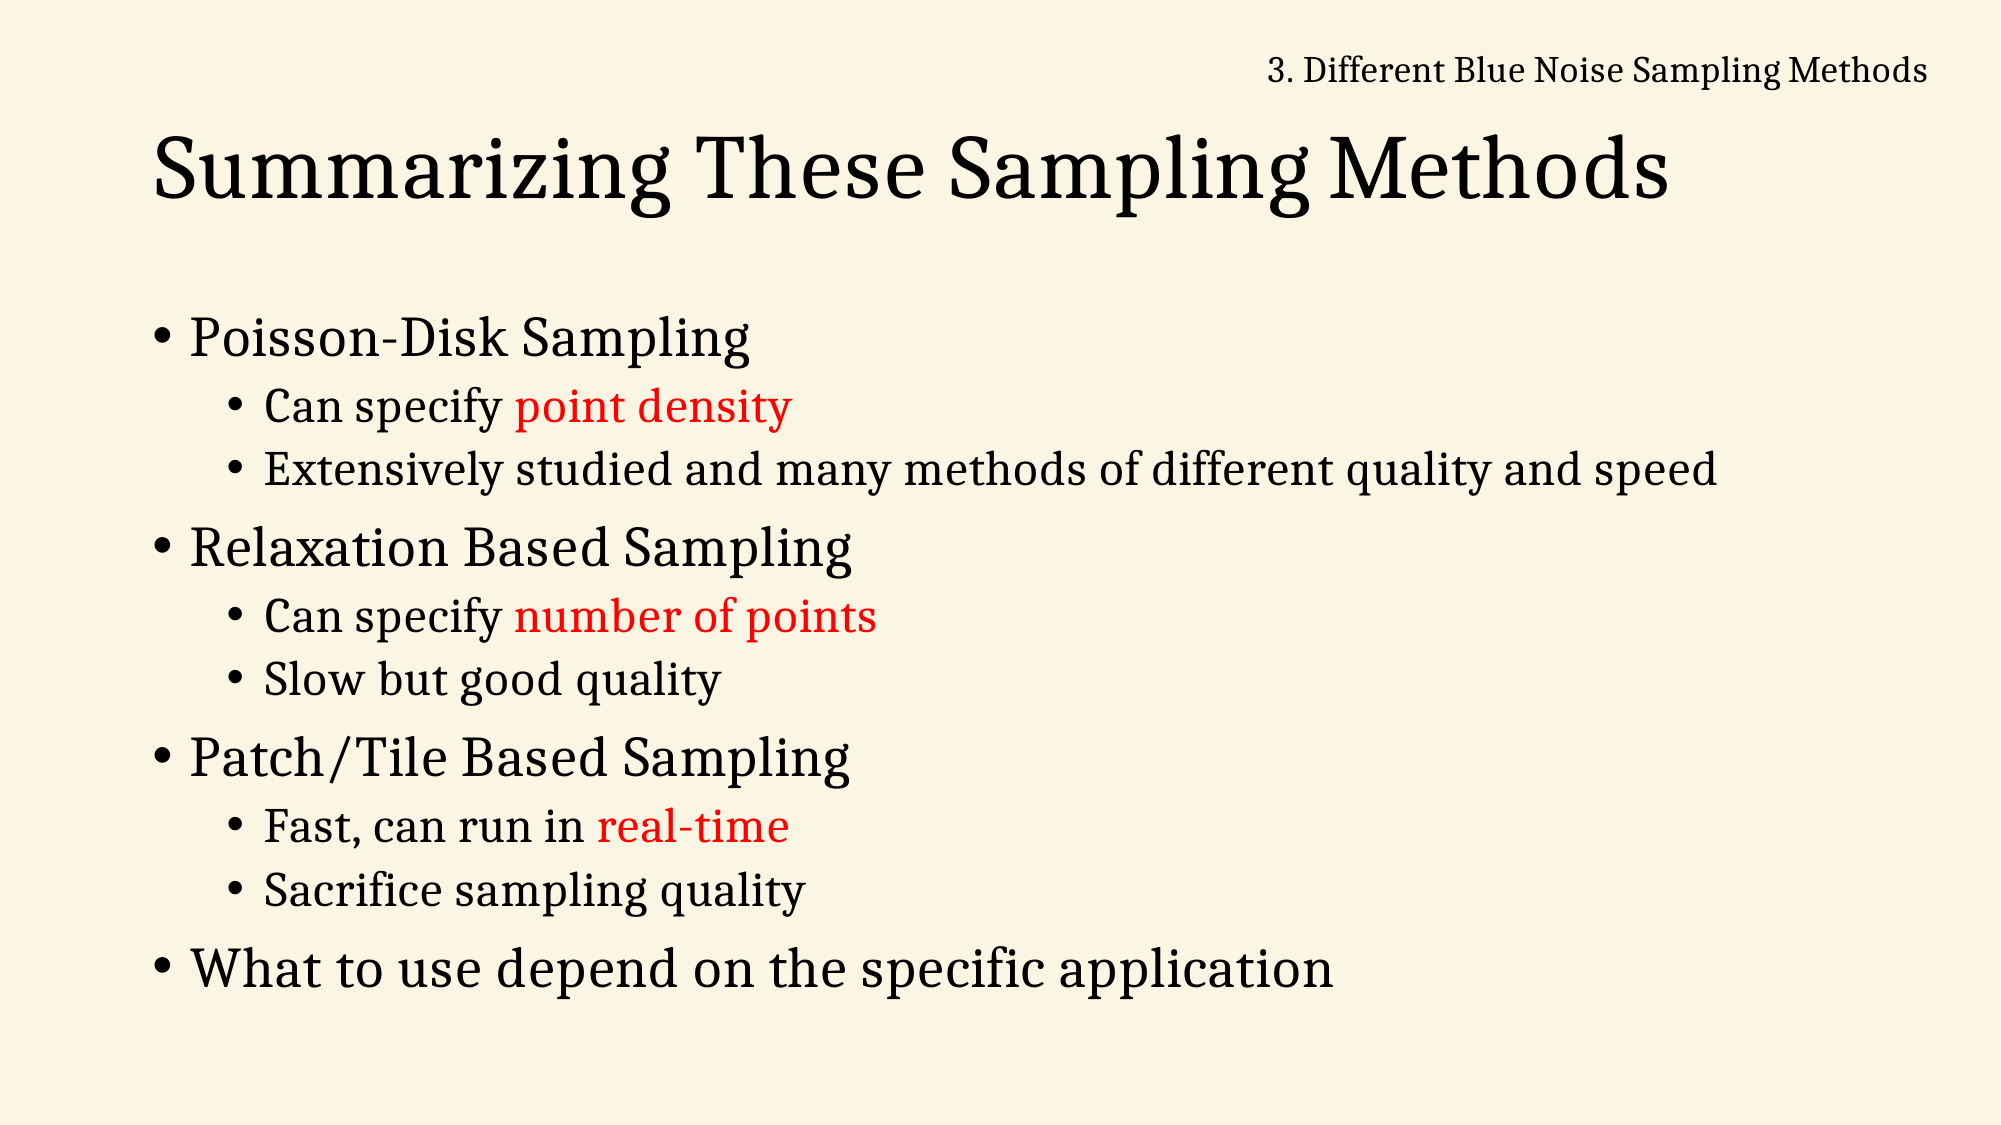

3. Different Blue Noise Sampling Methods
# Summarizing These Sampling Methods
Poisson-Disk Sampling
Can specify point density
Extensively studied and many methods of different quality and speed
Relaxation Based Sampling
Can specify number of points
Slow but good quality
Patch/Tile Based Sampling
Fast, can run in real-time
Sacrifice sampling quality
What to use depend on the specific application